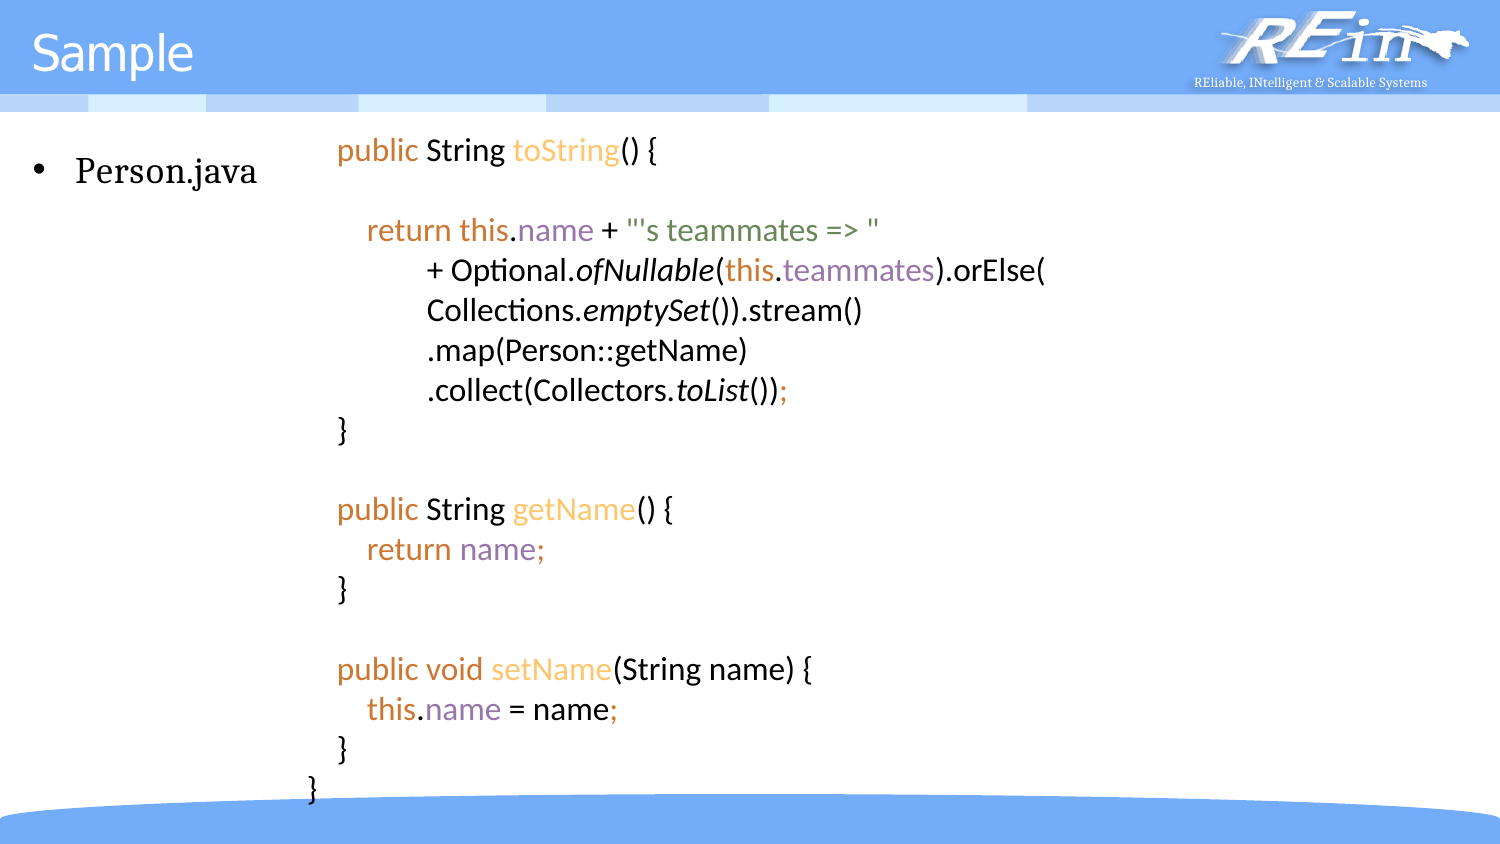

# Sample
    public String toString() {
        return this.name + "'s teammates => "
                + Optional.ofNullable(this.teammates).orElse(
                Collections.emptySet()).stream()
                .map(Person::getName)
                .collect(Collectors.toList());
    }
    public String getName() {
        return name;
    }
    public void setName(String name) {
        this.name = name;
    }
}
Person.java
34